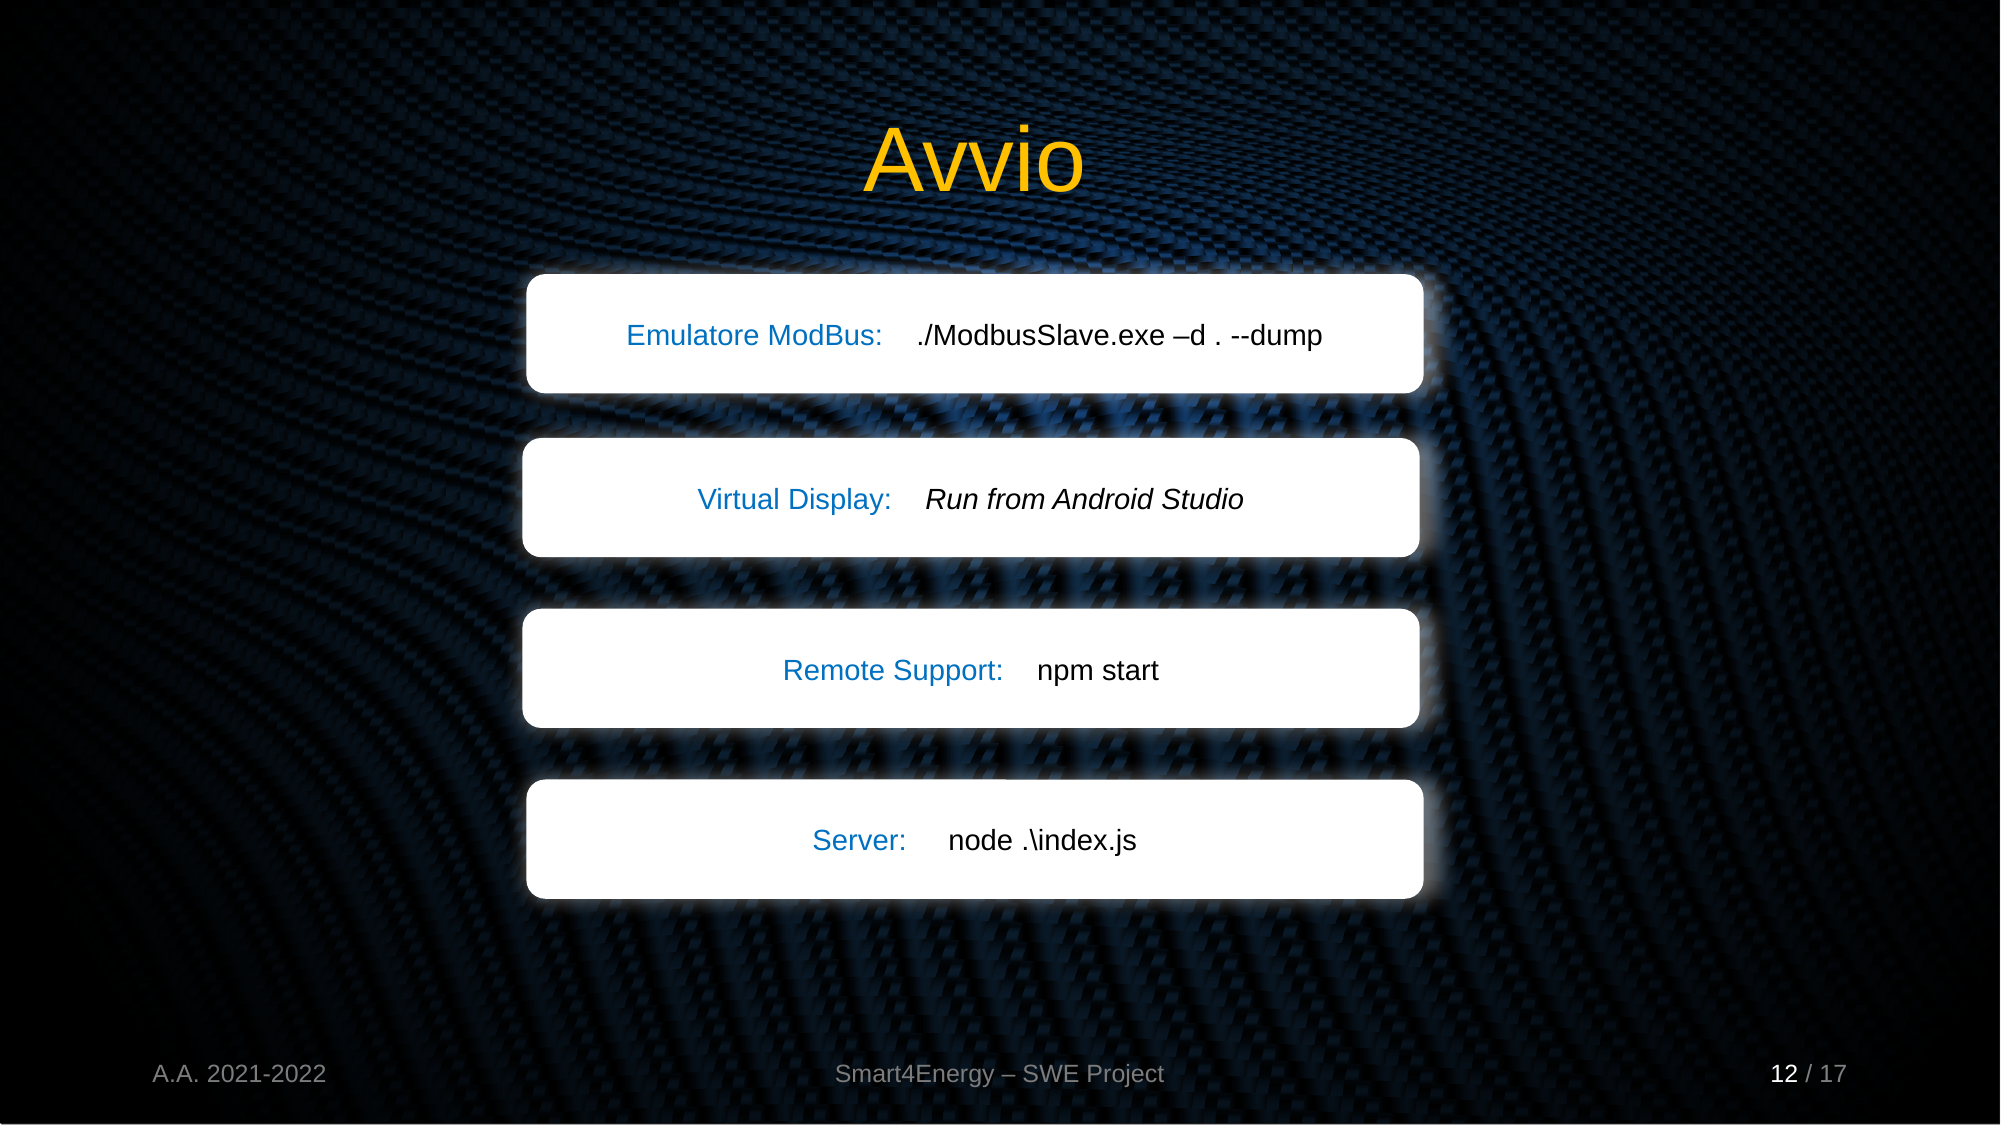

# Avvio
Emulatore ModBus:    ./ModbusSlave.exe –d . --dump
Virtual Display:    Run from Android Studio
Remote Support:    npm start
Server:     node .\index.js
A.A. 2021-2022
Smart4Energy – SWE Project
12 / 17